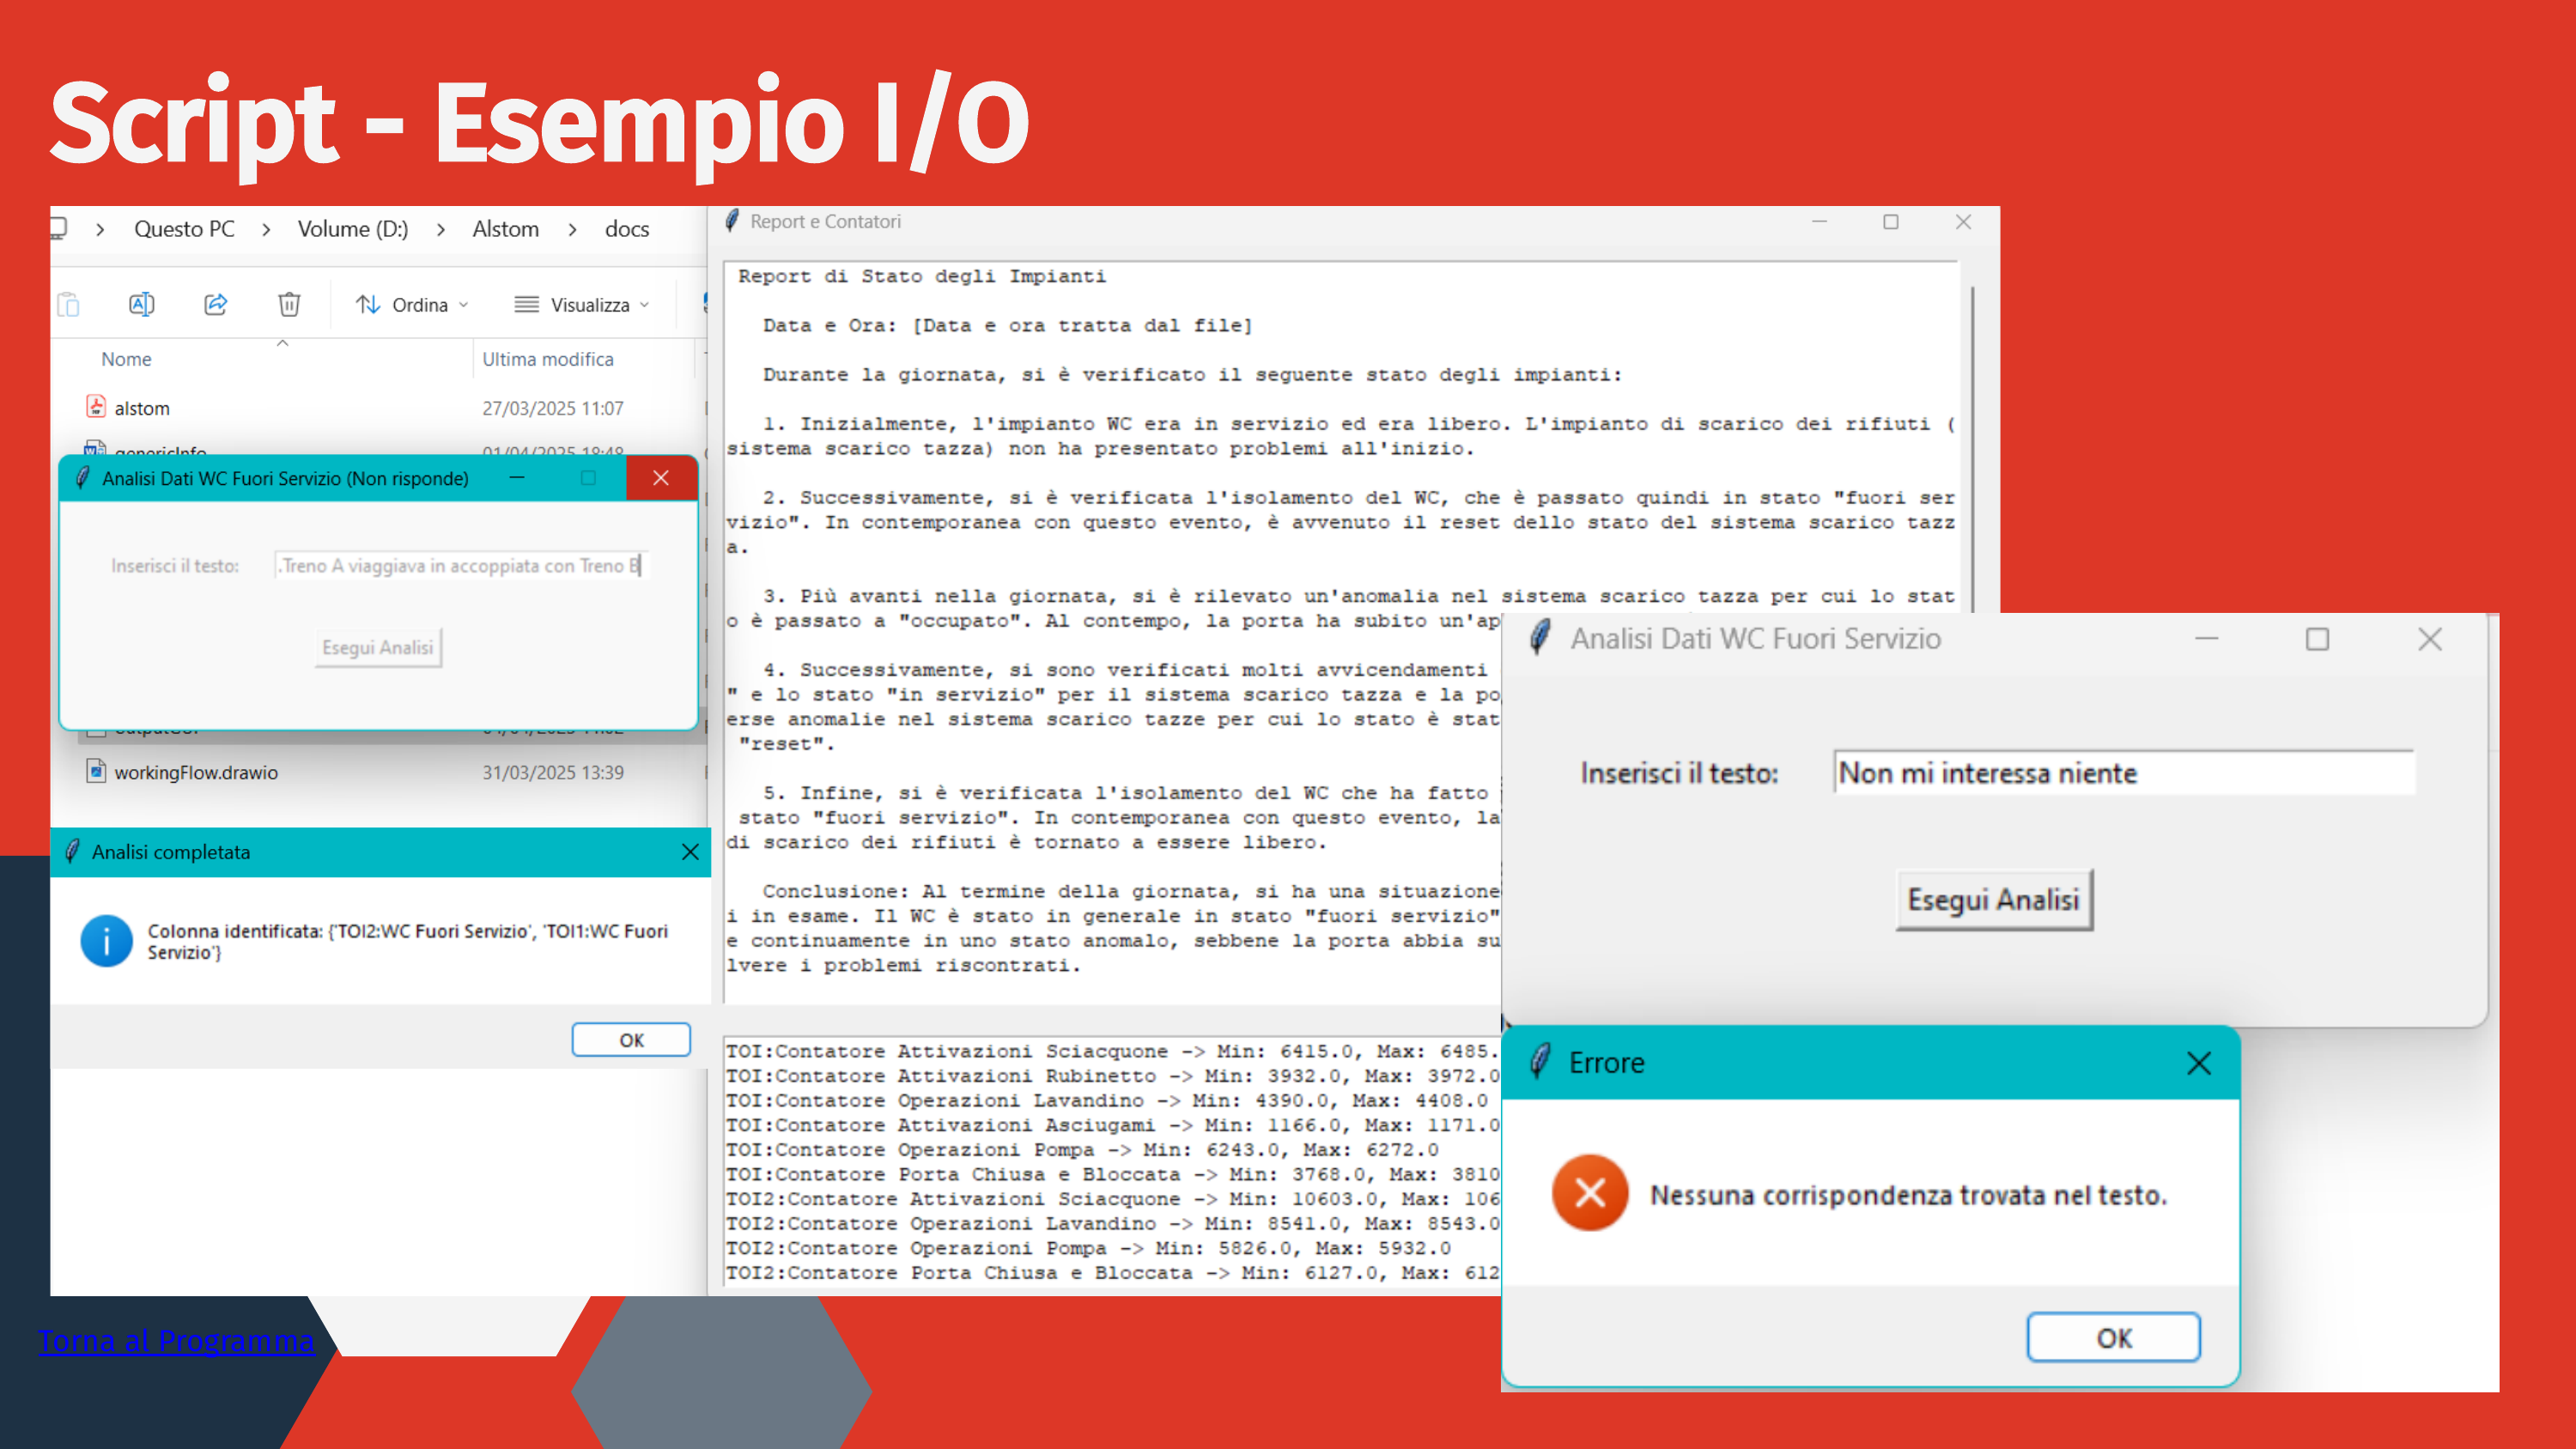

Script - Esempio I/O

Torna al Programma